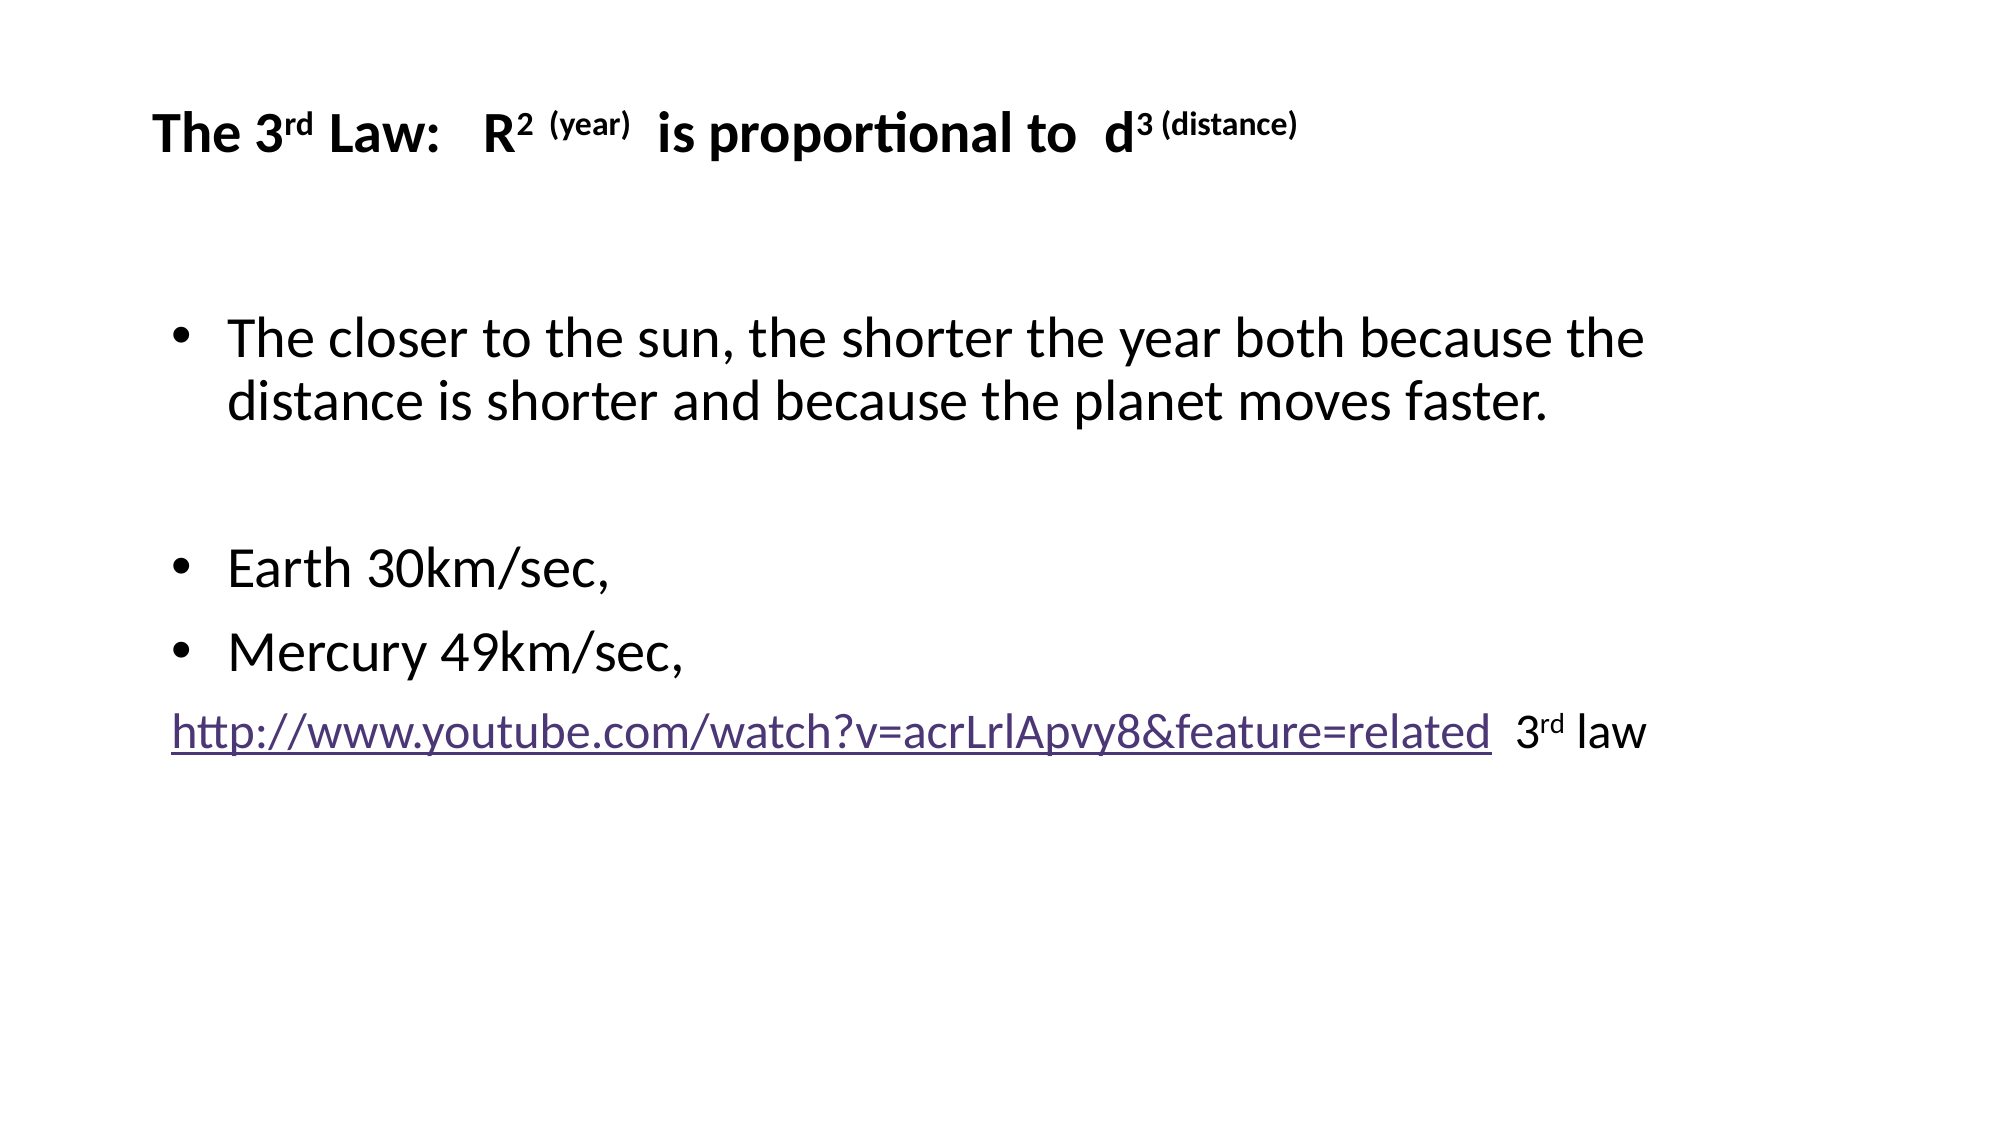

# The 3rd  Law:    R2  (year)  is proportional to  d3 (distance)
The closer to the sun, the shorter the year both because the distance is shorter and because the planet moves faster.

Earth 30km/sec,
Mercury 49km/sec,
http://www.youtube.com/watch?v=acrLrlApvy8&feature=related  3rd law